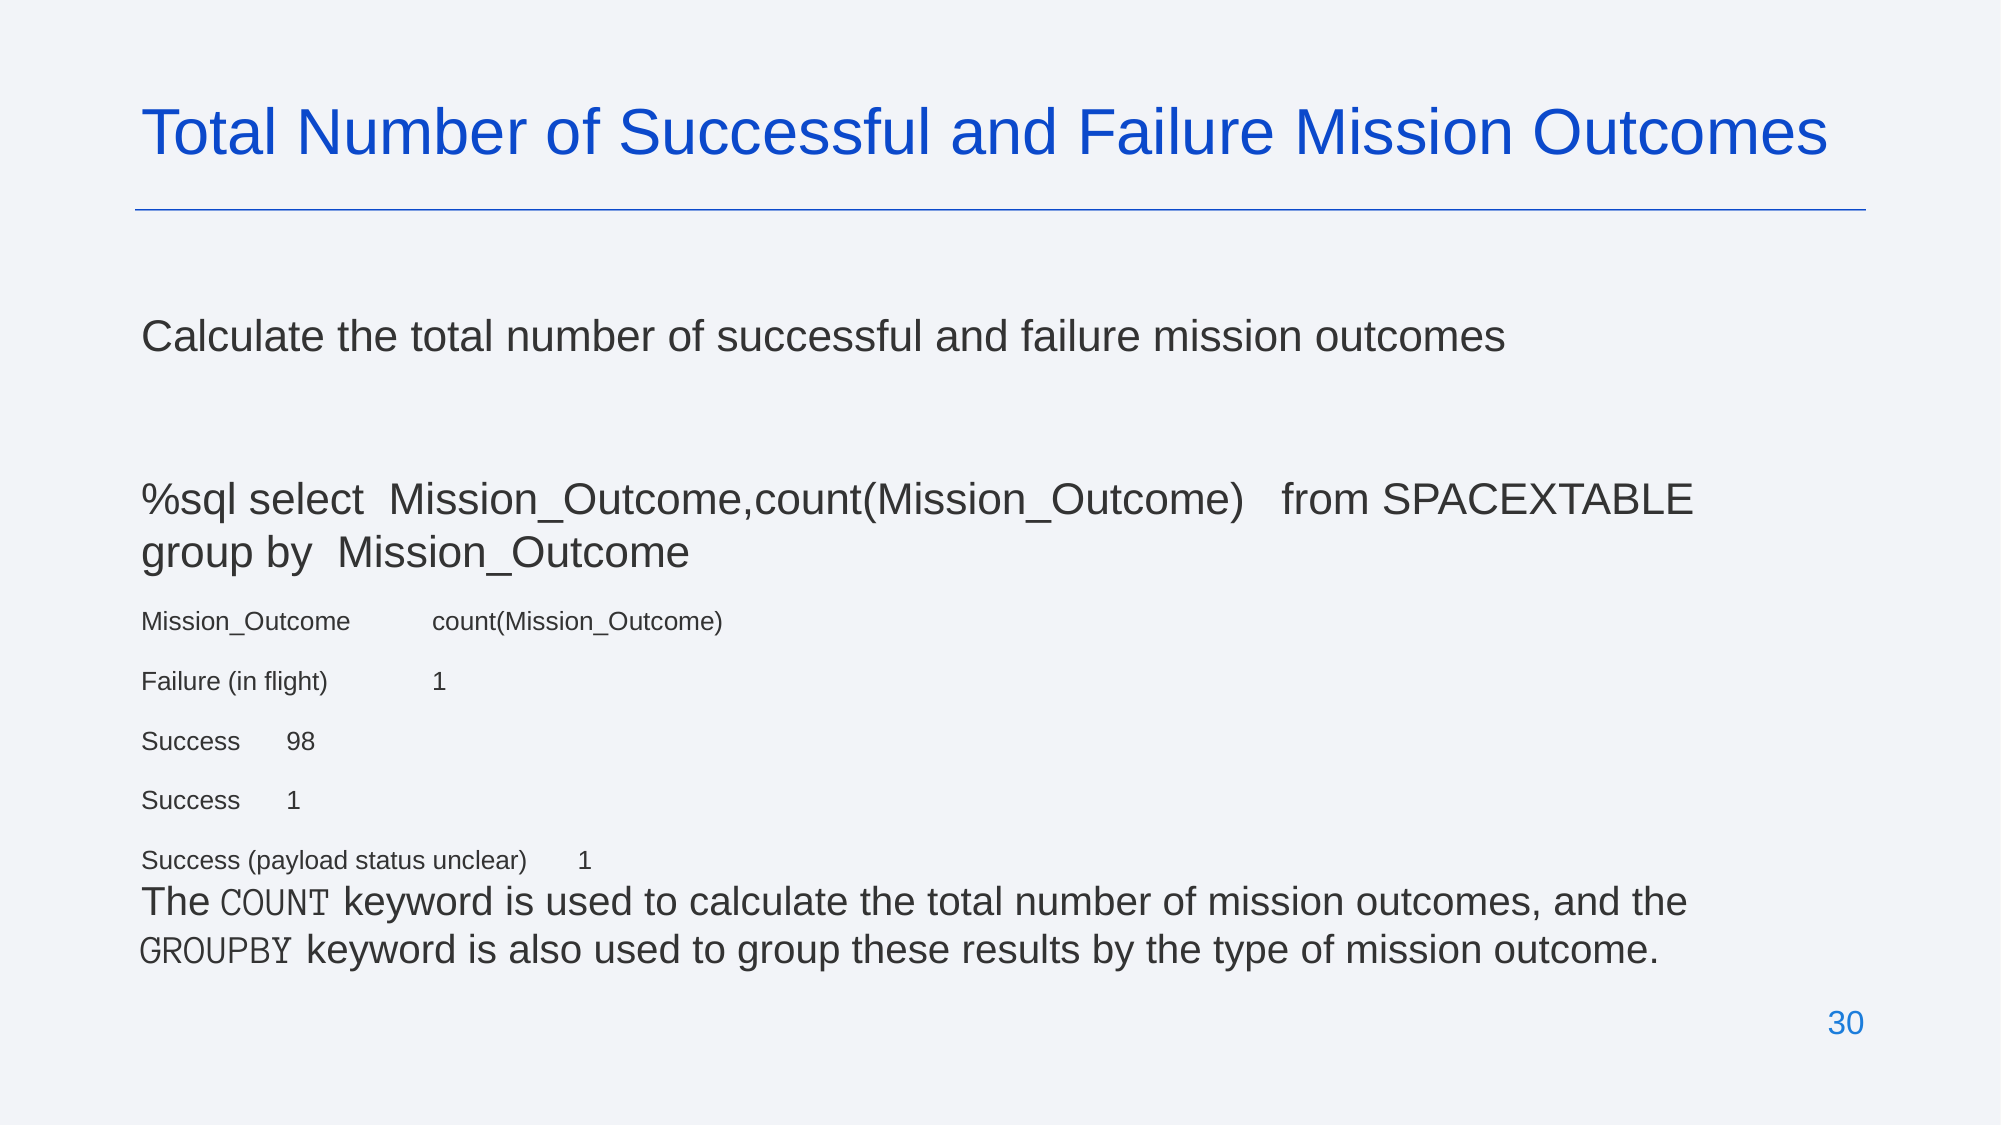

Total Number of Successful and Failure Mission Outcomes
Calculate the total number of successful and failure mission outcomes

%sql select  Mission_Outcome,count(Mission_Outcome)   from SPACEXTABLE  group by  Mission_Outcome
Mission_Outcome	count(Mission_Outcome)
Failure (in flight)	1
Success	98
Success	1
Success (payload status unclear)	1
The COUNT keyword is used to calculate the total number of mission outcomes, and the GROUPBY keyword is also used to group these results by the type of mission outcome.
30